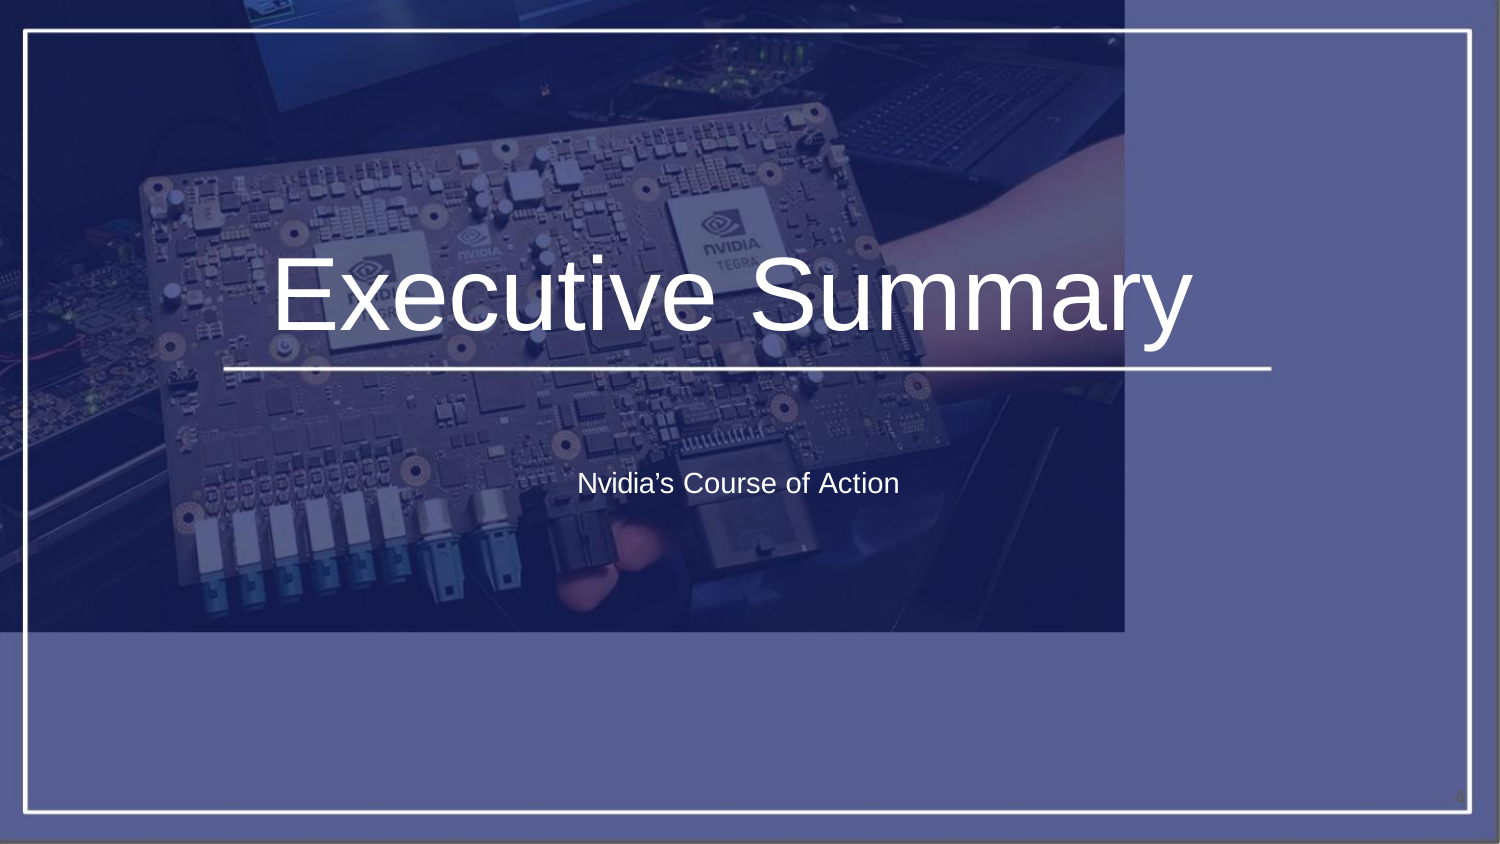

Executive Summary
Nvidia’s Course of Action
4